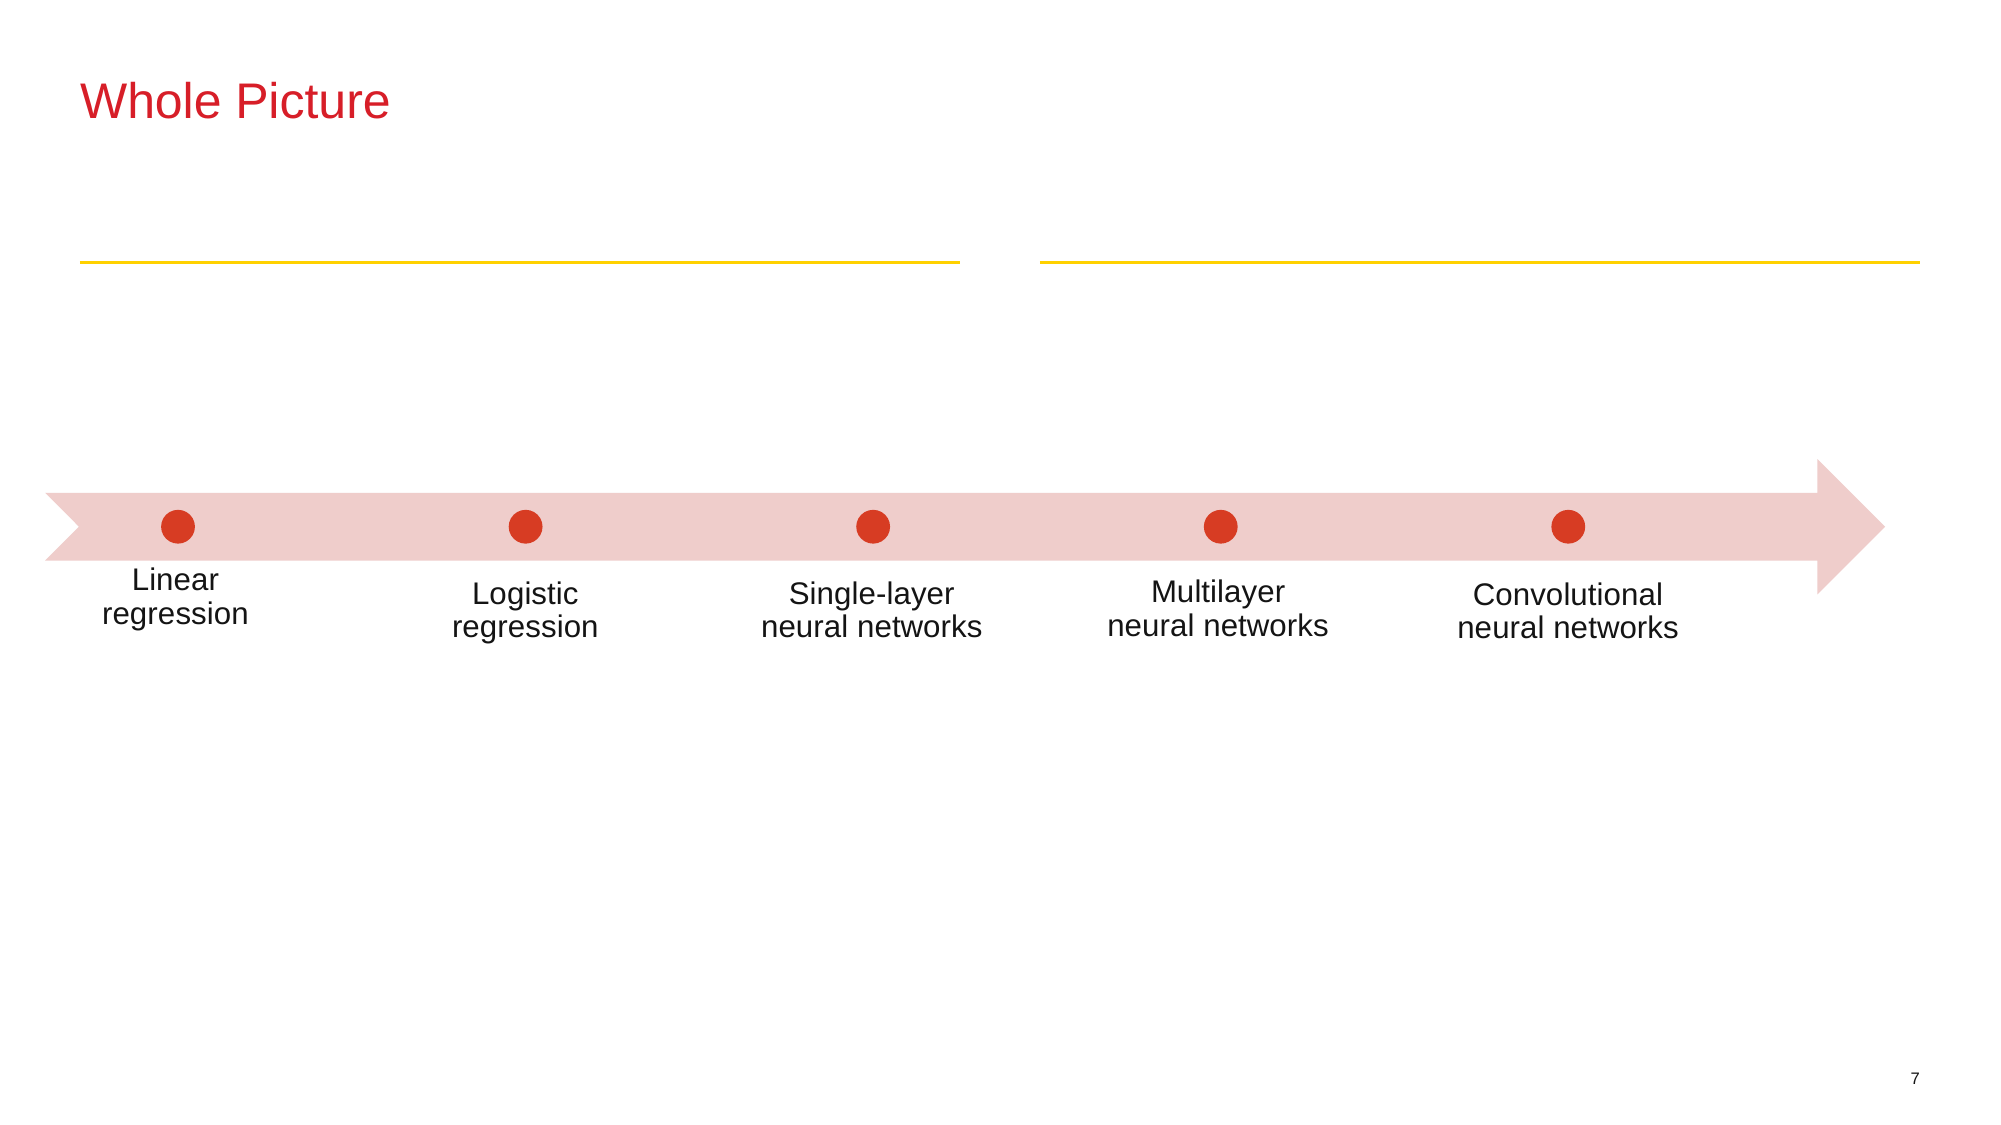

# Whole Picture

Linear regression
Multilayer neural networks
Single-layer neural networks
Logistic regression

Convolutional neural networks
7